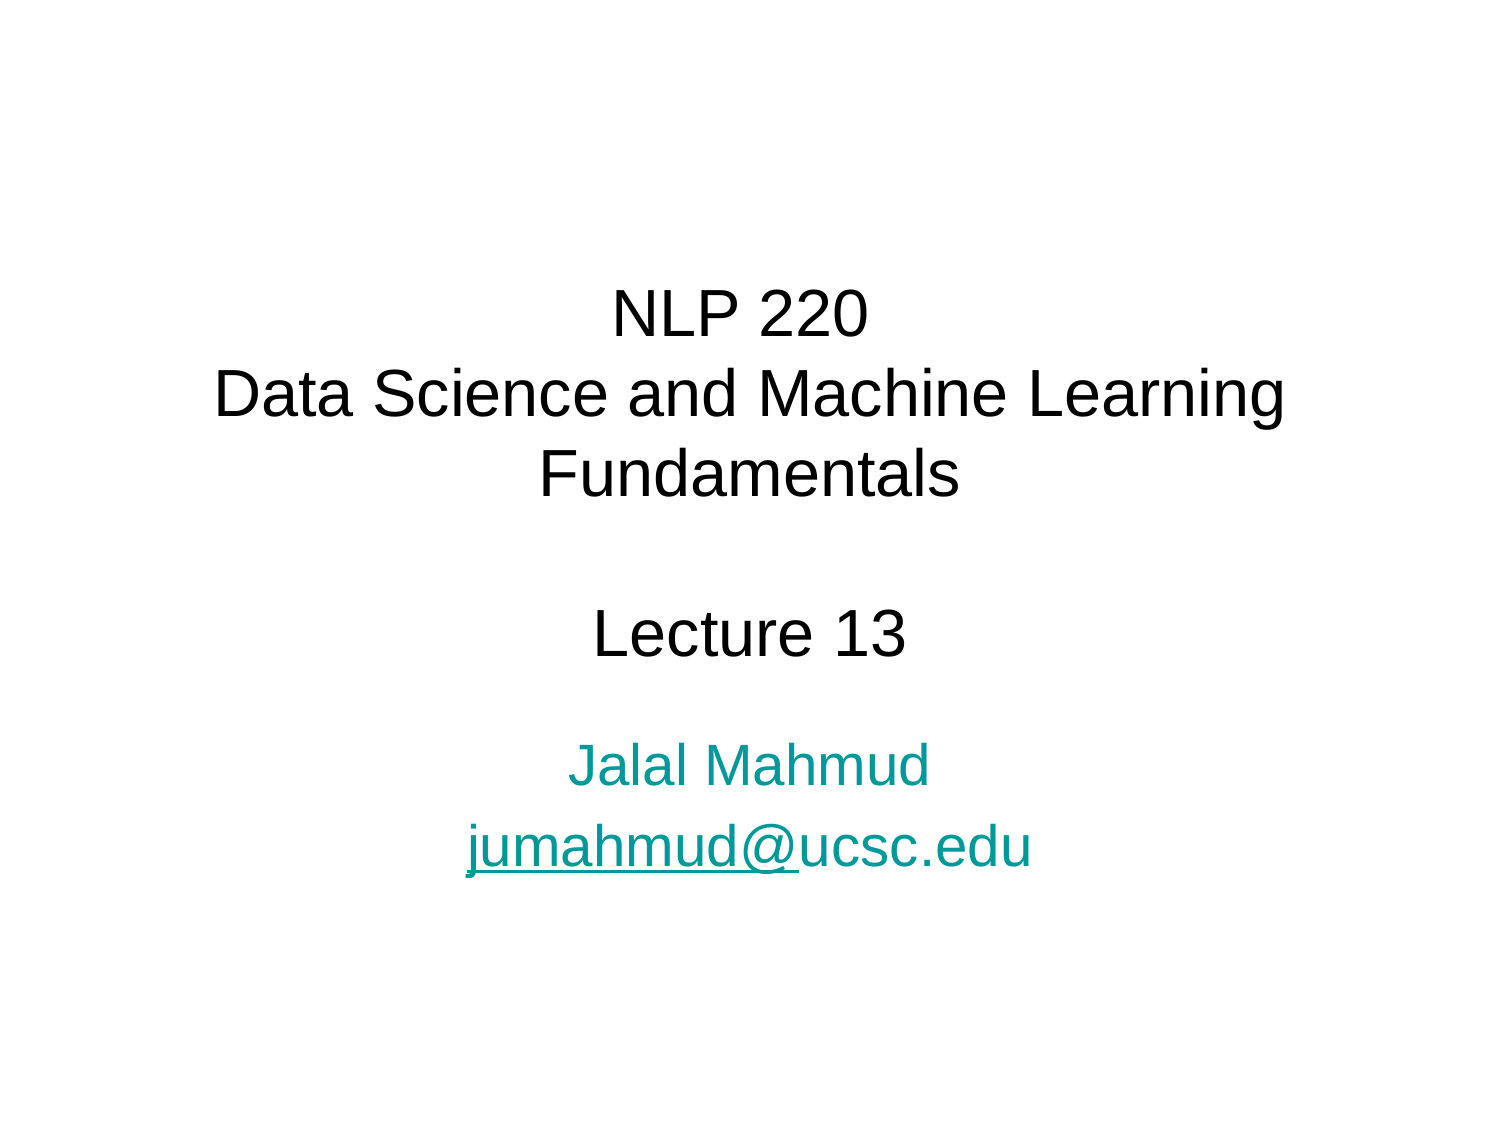

NLP 220
Data Science and Machine Learning Fundamentals
Lecture 13

Jalal Mahmud
jumahmud@ucsc.edu